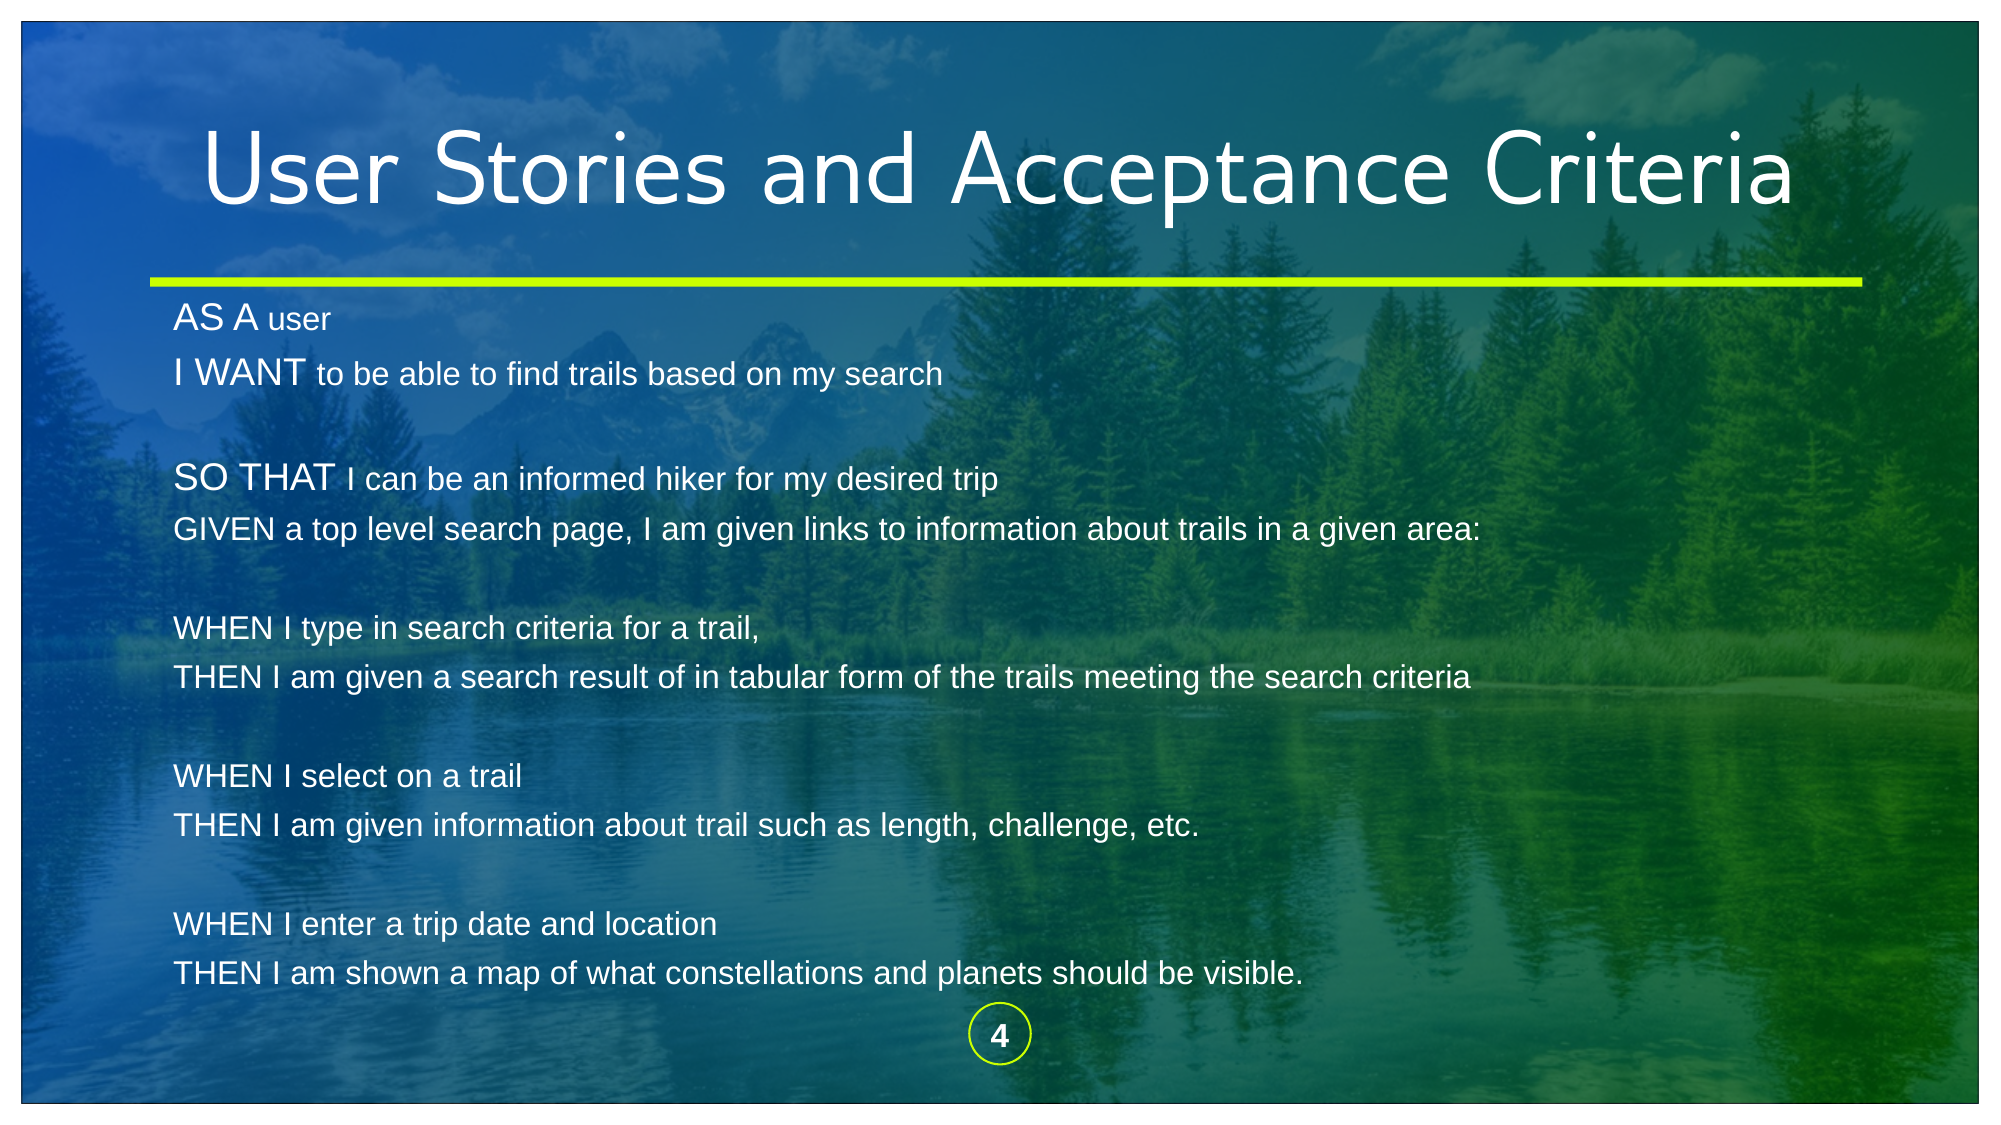

# User Stories and Acceptance Criteria
AS A user
I WANT to be able to find trails based on my search

SO THAT I can be an informed hiker for my desired trip
GIVEN a top level search page, I am given links to information about trails in a given area:

WHEN I type in search criteria for a trail,
THEN I am given a search result of in tabular form of the trails meeting the search criteria

WHEN I select on a trail
THEN I am given information about trail such as length, challenge, etc.

WHEN I enter a trip date and location
THEN I am shown a map of what constellations and planets should be visible.

4